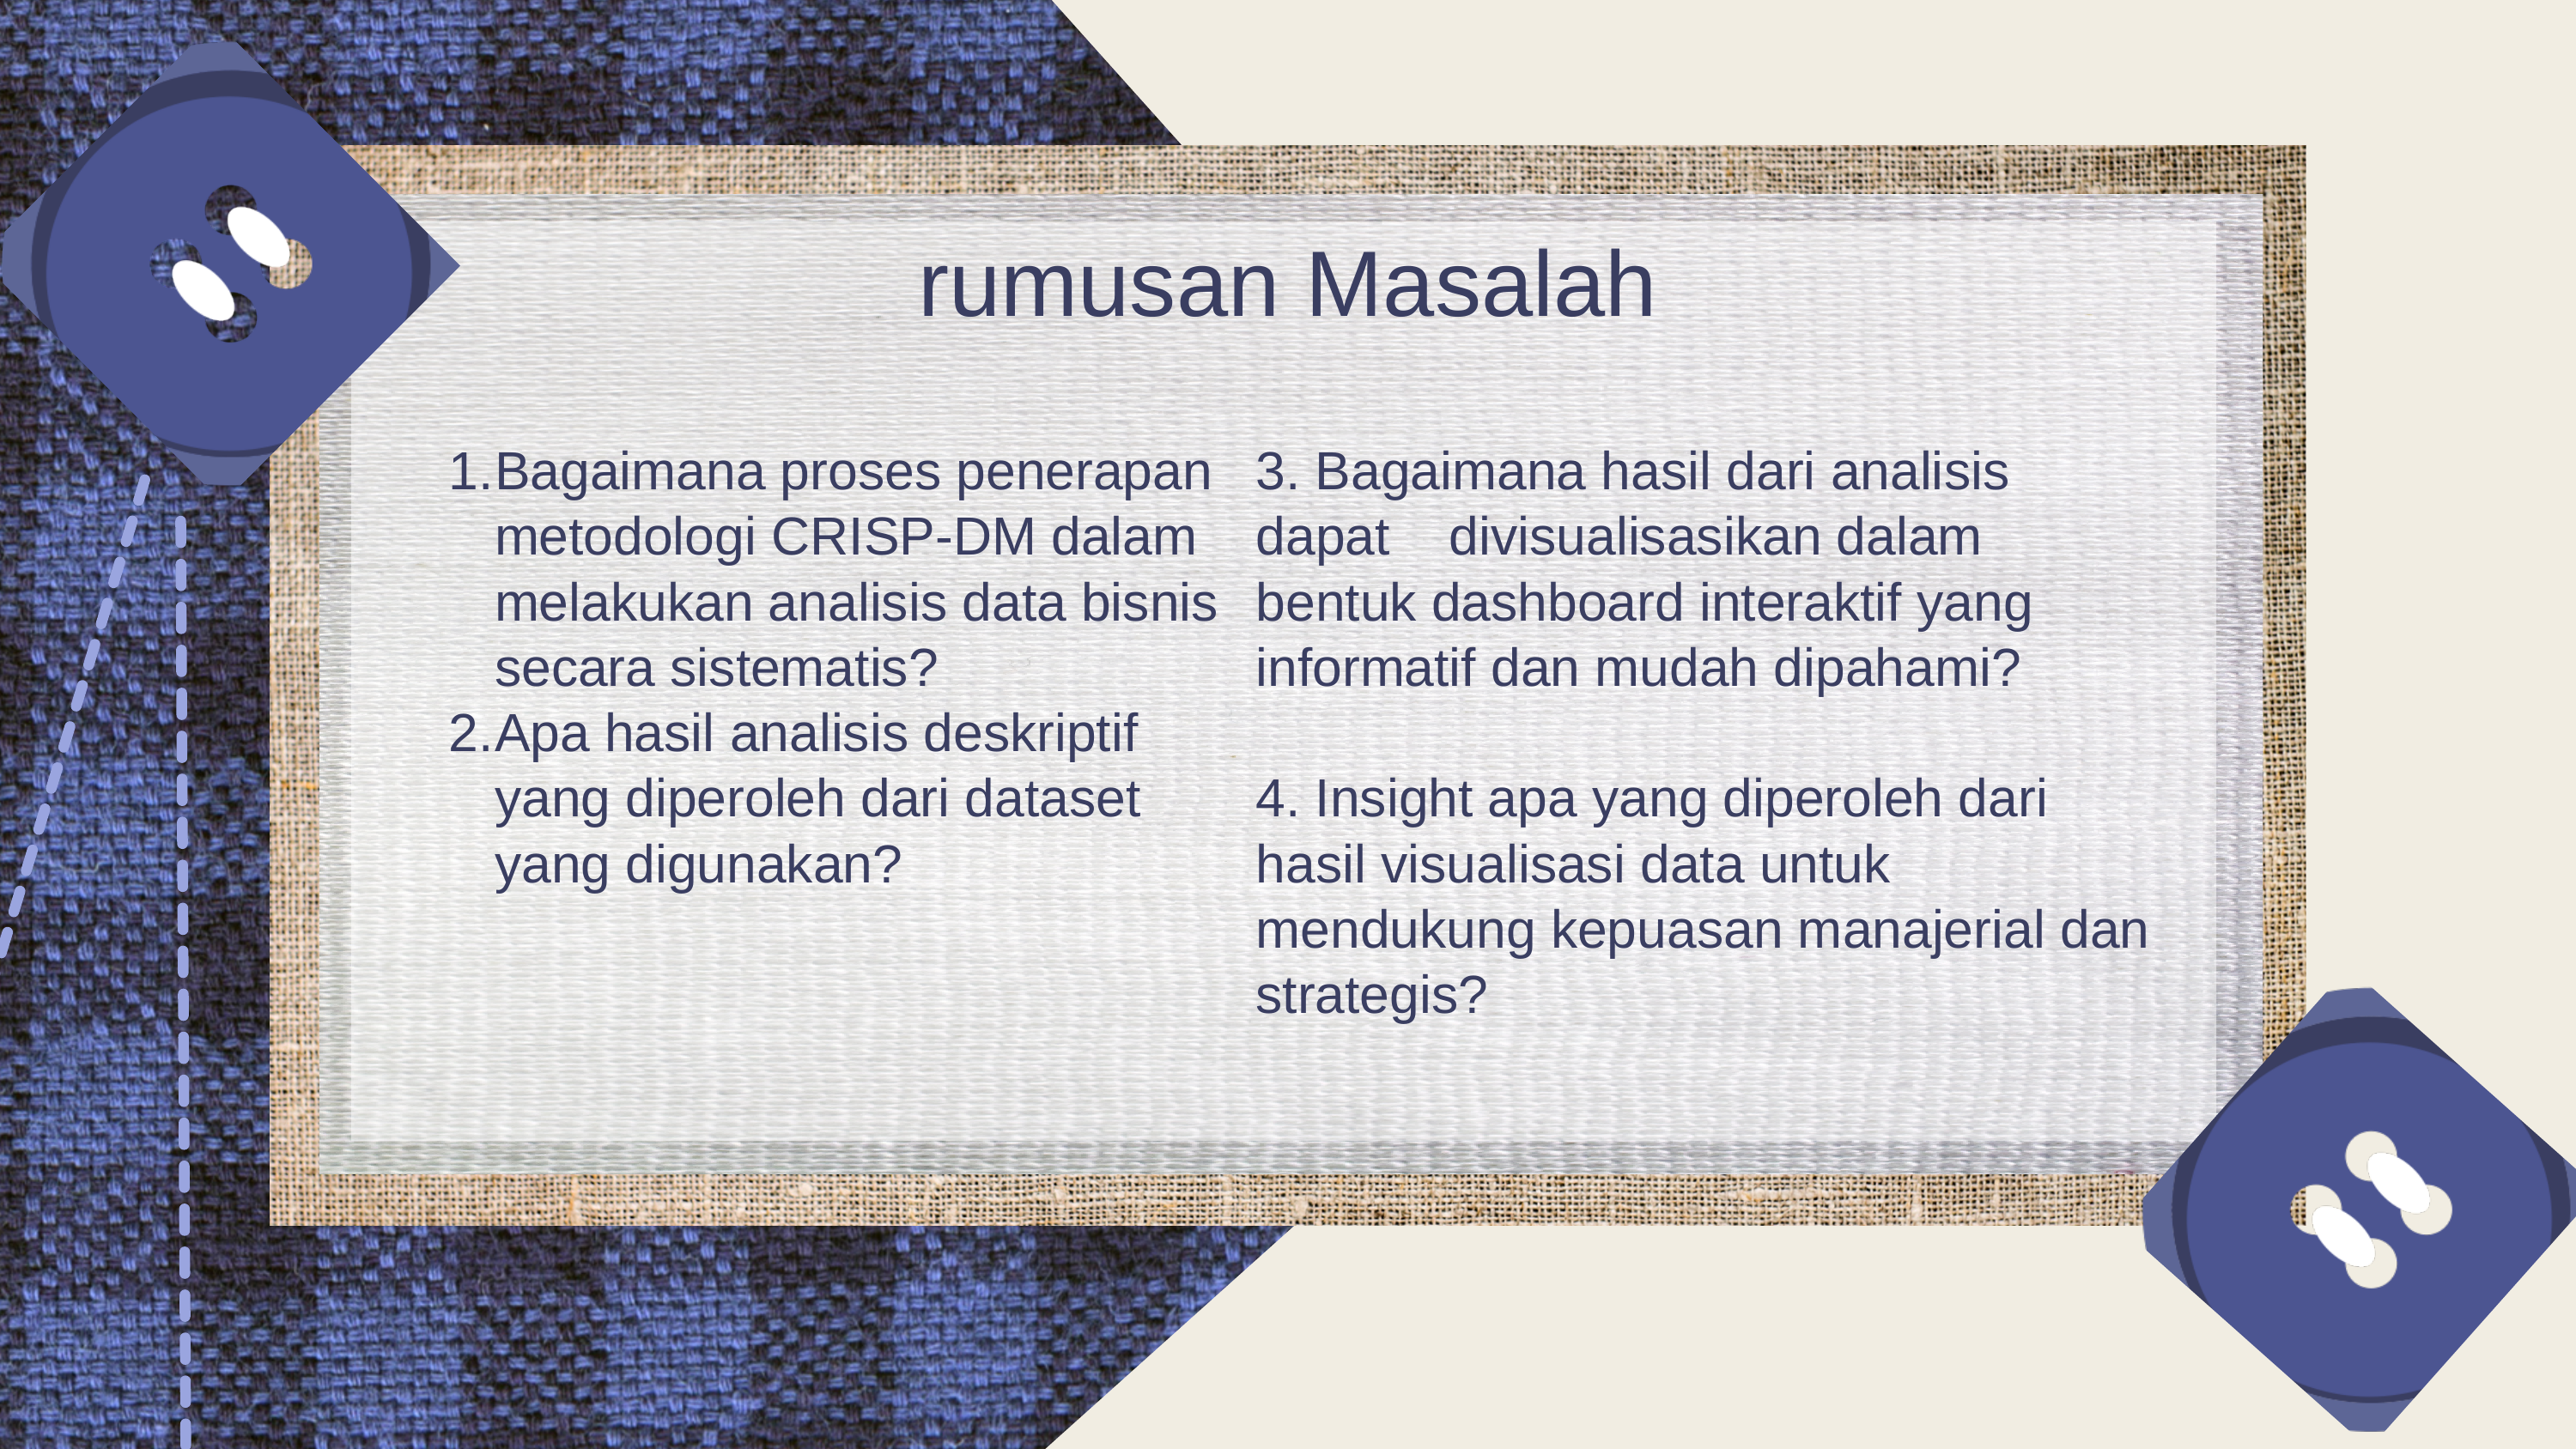

rumusan Masalah
Bagaimana proses penerapan metodologi CRISP-DM dalam melakukan analisis data bisnis secara sistematis?
Apa hasil analisis deskriptif yang diperoleh dari dataset yang digunakan?

3. Bagaimana hasil dari analisis dapat    divisualisasikan dalam bentuk dashboard interaktif yang informatif dan mudah dipahami?

4. Insight apa yang diperoleh dari hasil visualisasi data untuk mendukung kepuasan manajerial dan strategis?